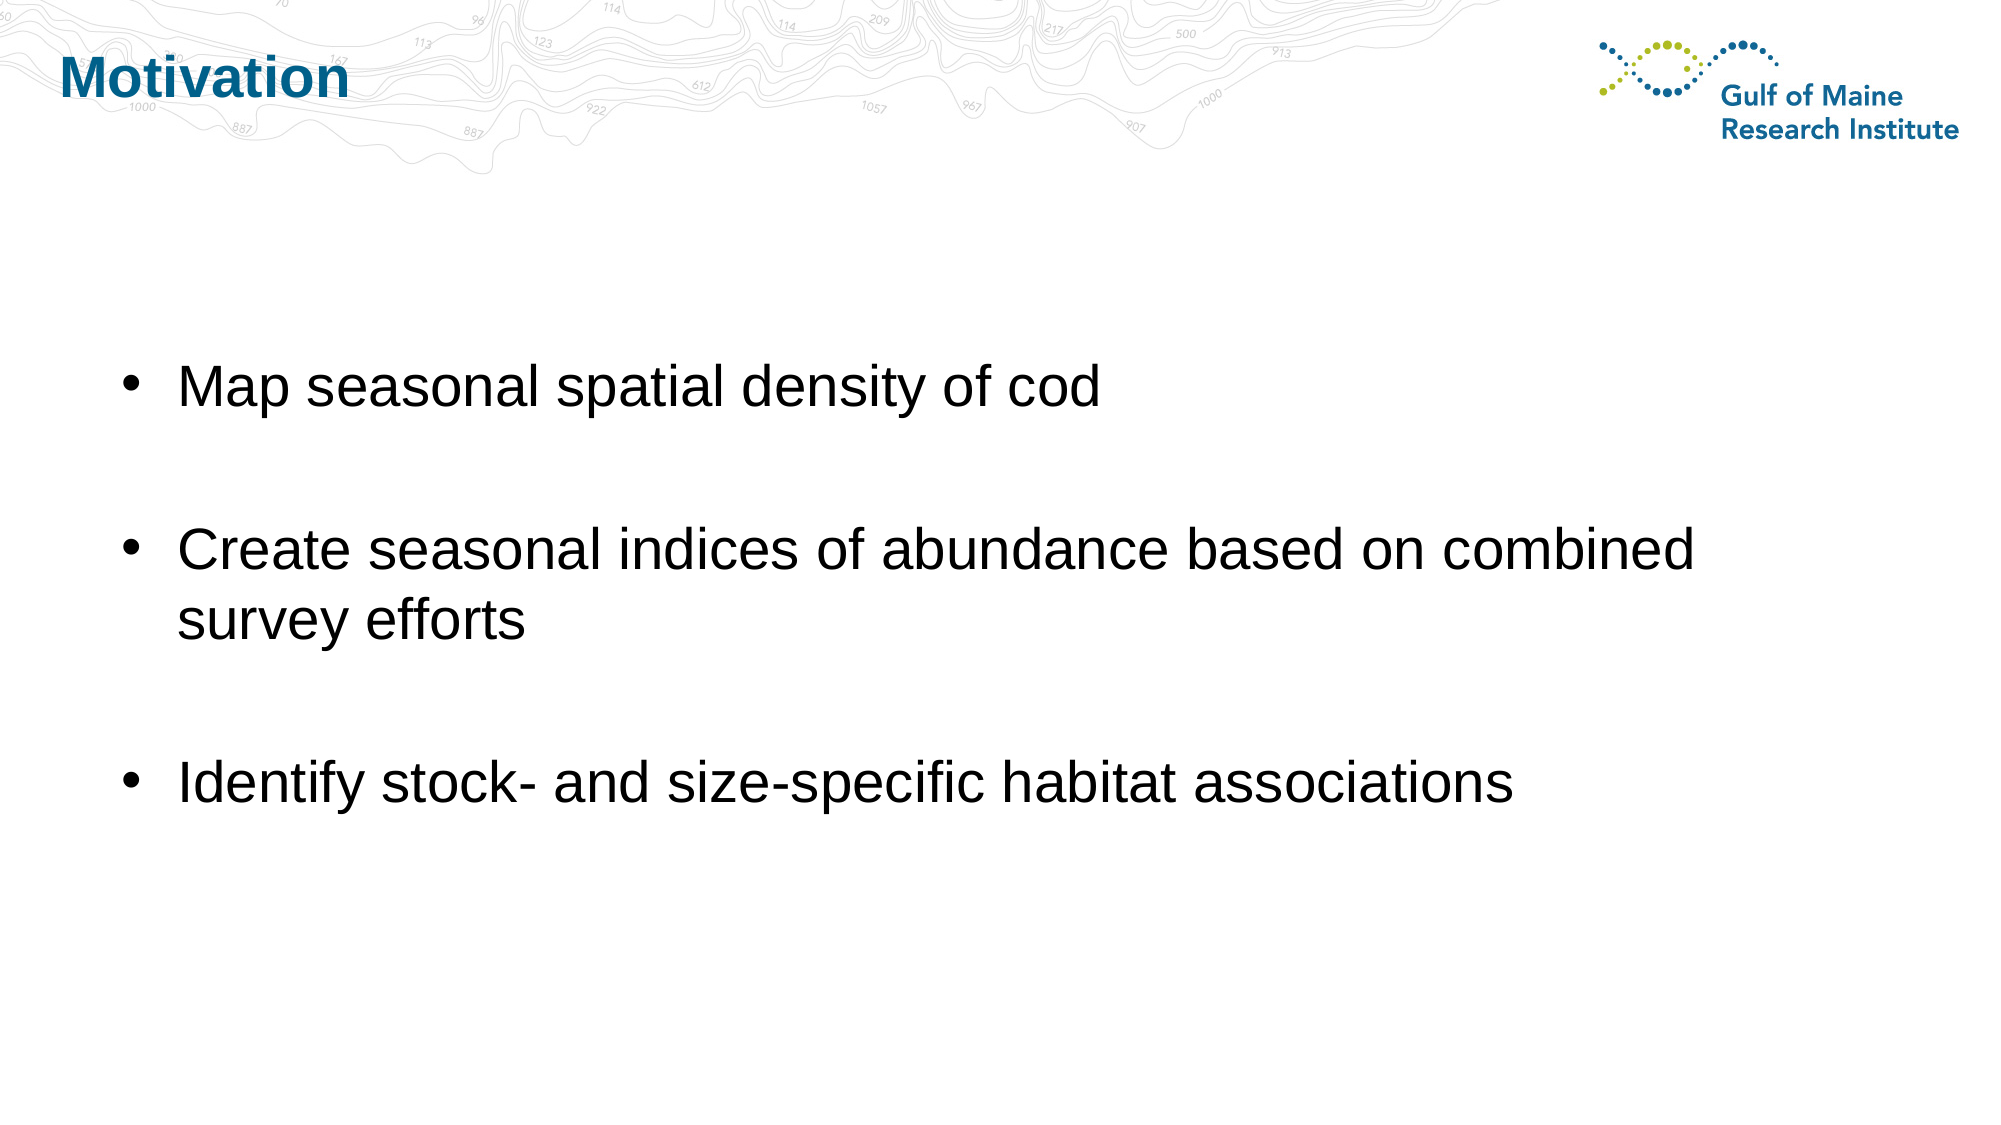

# Motivation
Map seasonal spatial density of cod

Create seasonal indices of abundance based on combined survey efforts

Identify stock- and size-specific habitat associations